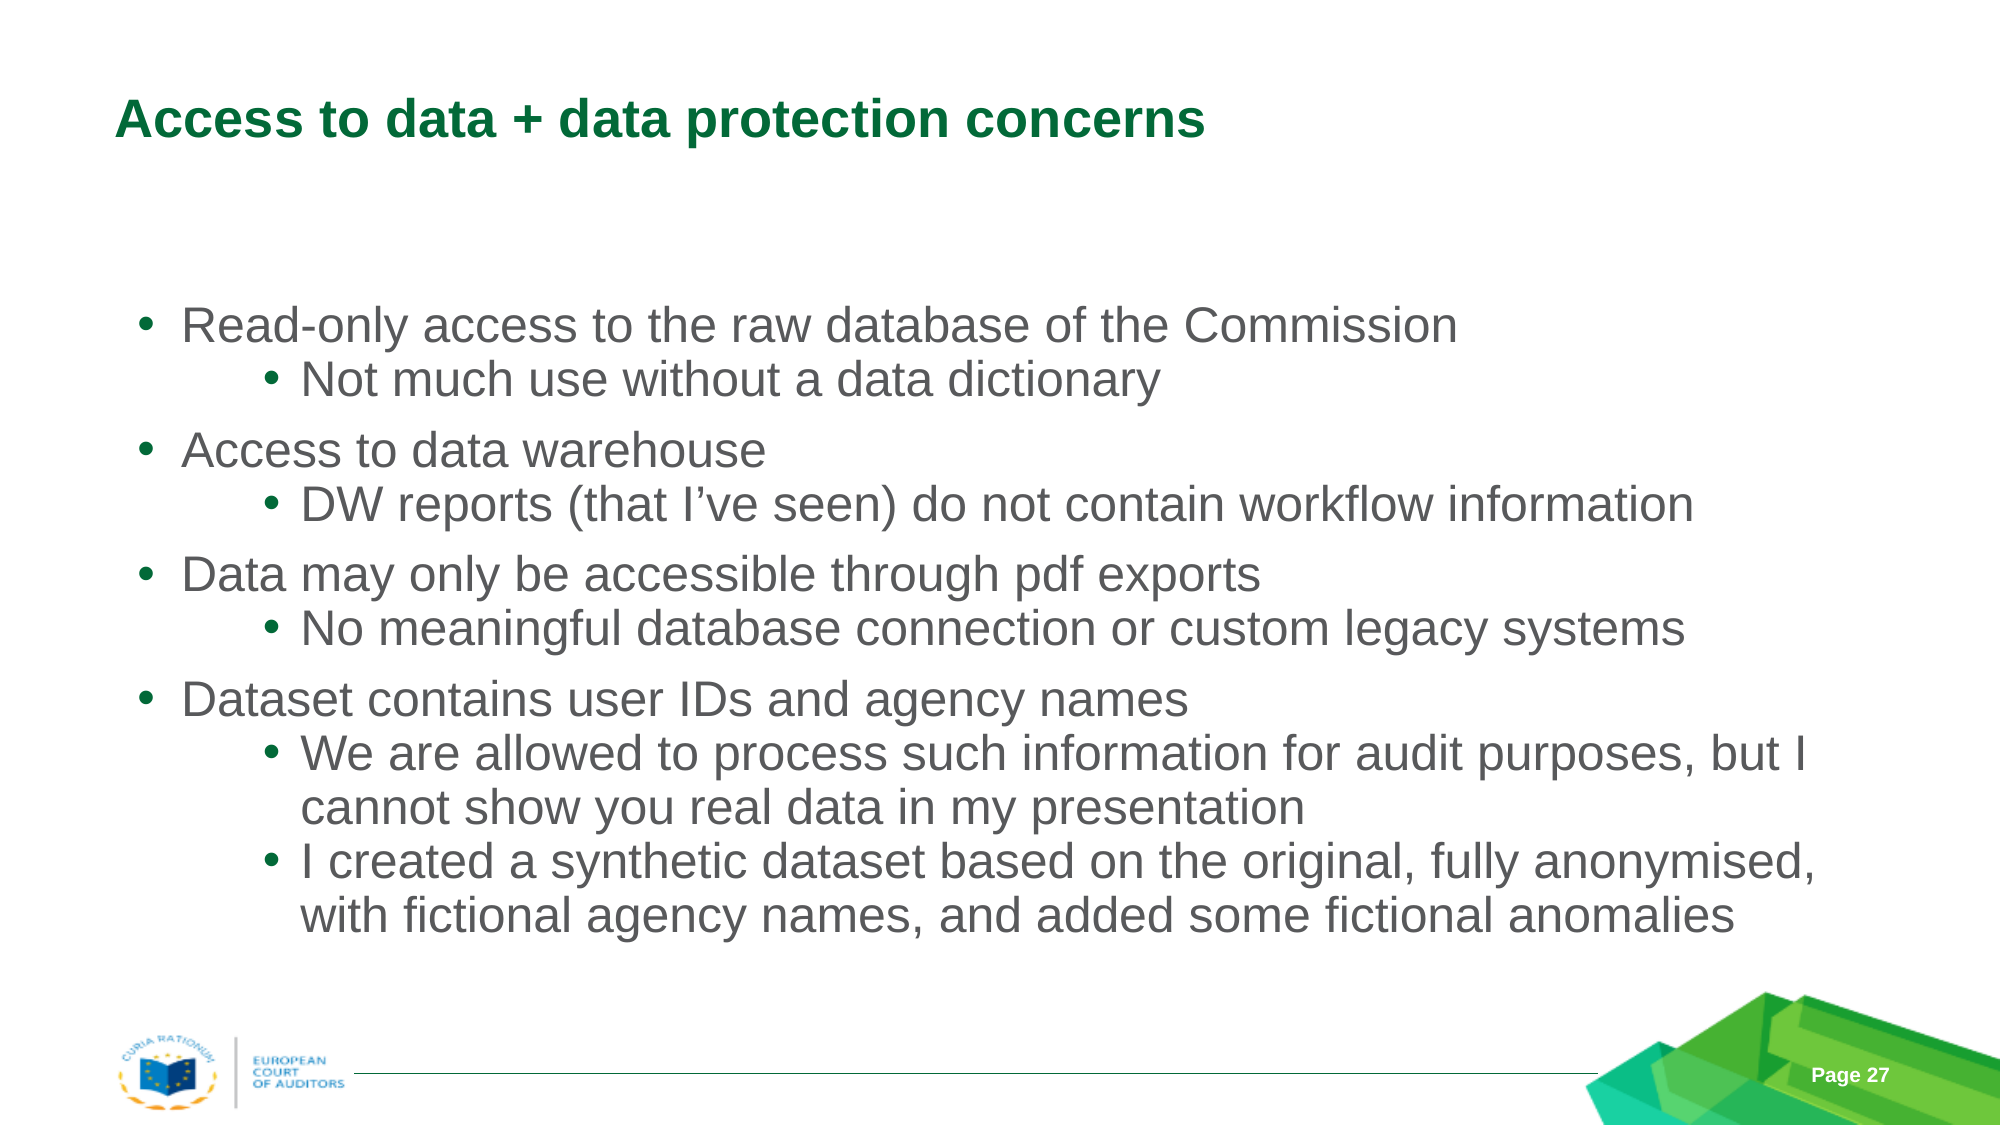

# Access to data + data protection concerns
Read-only access to the raw database of the Commission
Not much use without a data dictionary
Access to data warehouse
DW reports (that I’ve seen) do not contain workflow information
Data may only be accessible through pdf exports
No meaningful database connection or custom legacy systems
Dataset contains user IDs and agency names
We are allowed to process such information for audit purposes, but I cannot show you real data in my presentation
I created a synthetic dataset based on the original, fully anonymised, with fictional agency names, and added some fictional anomalies

Page 27